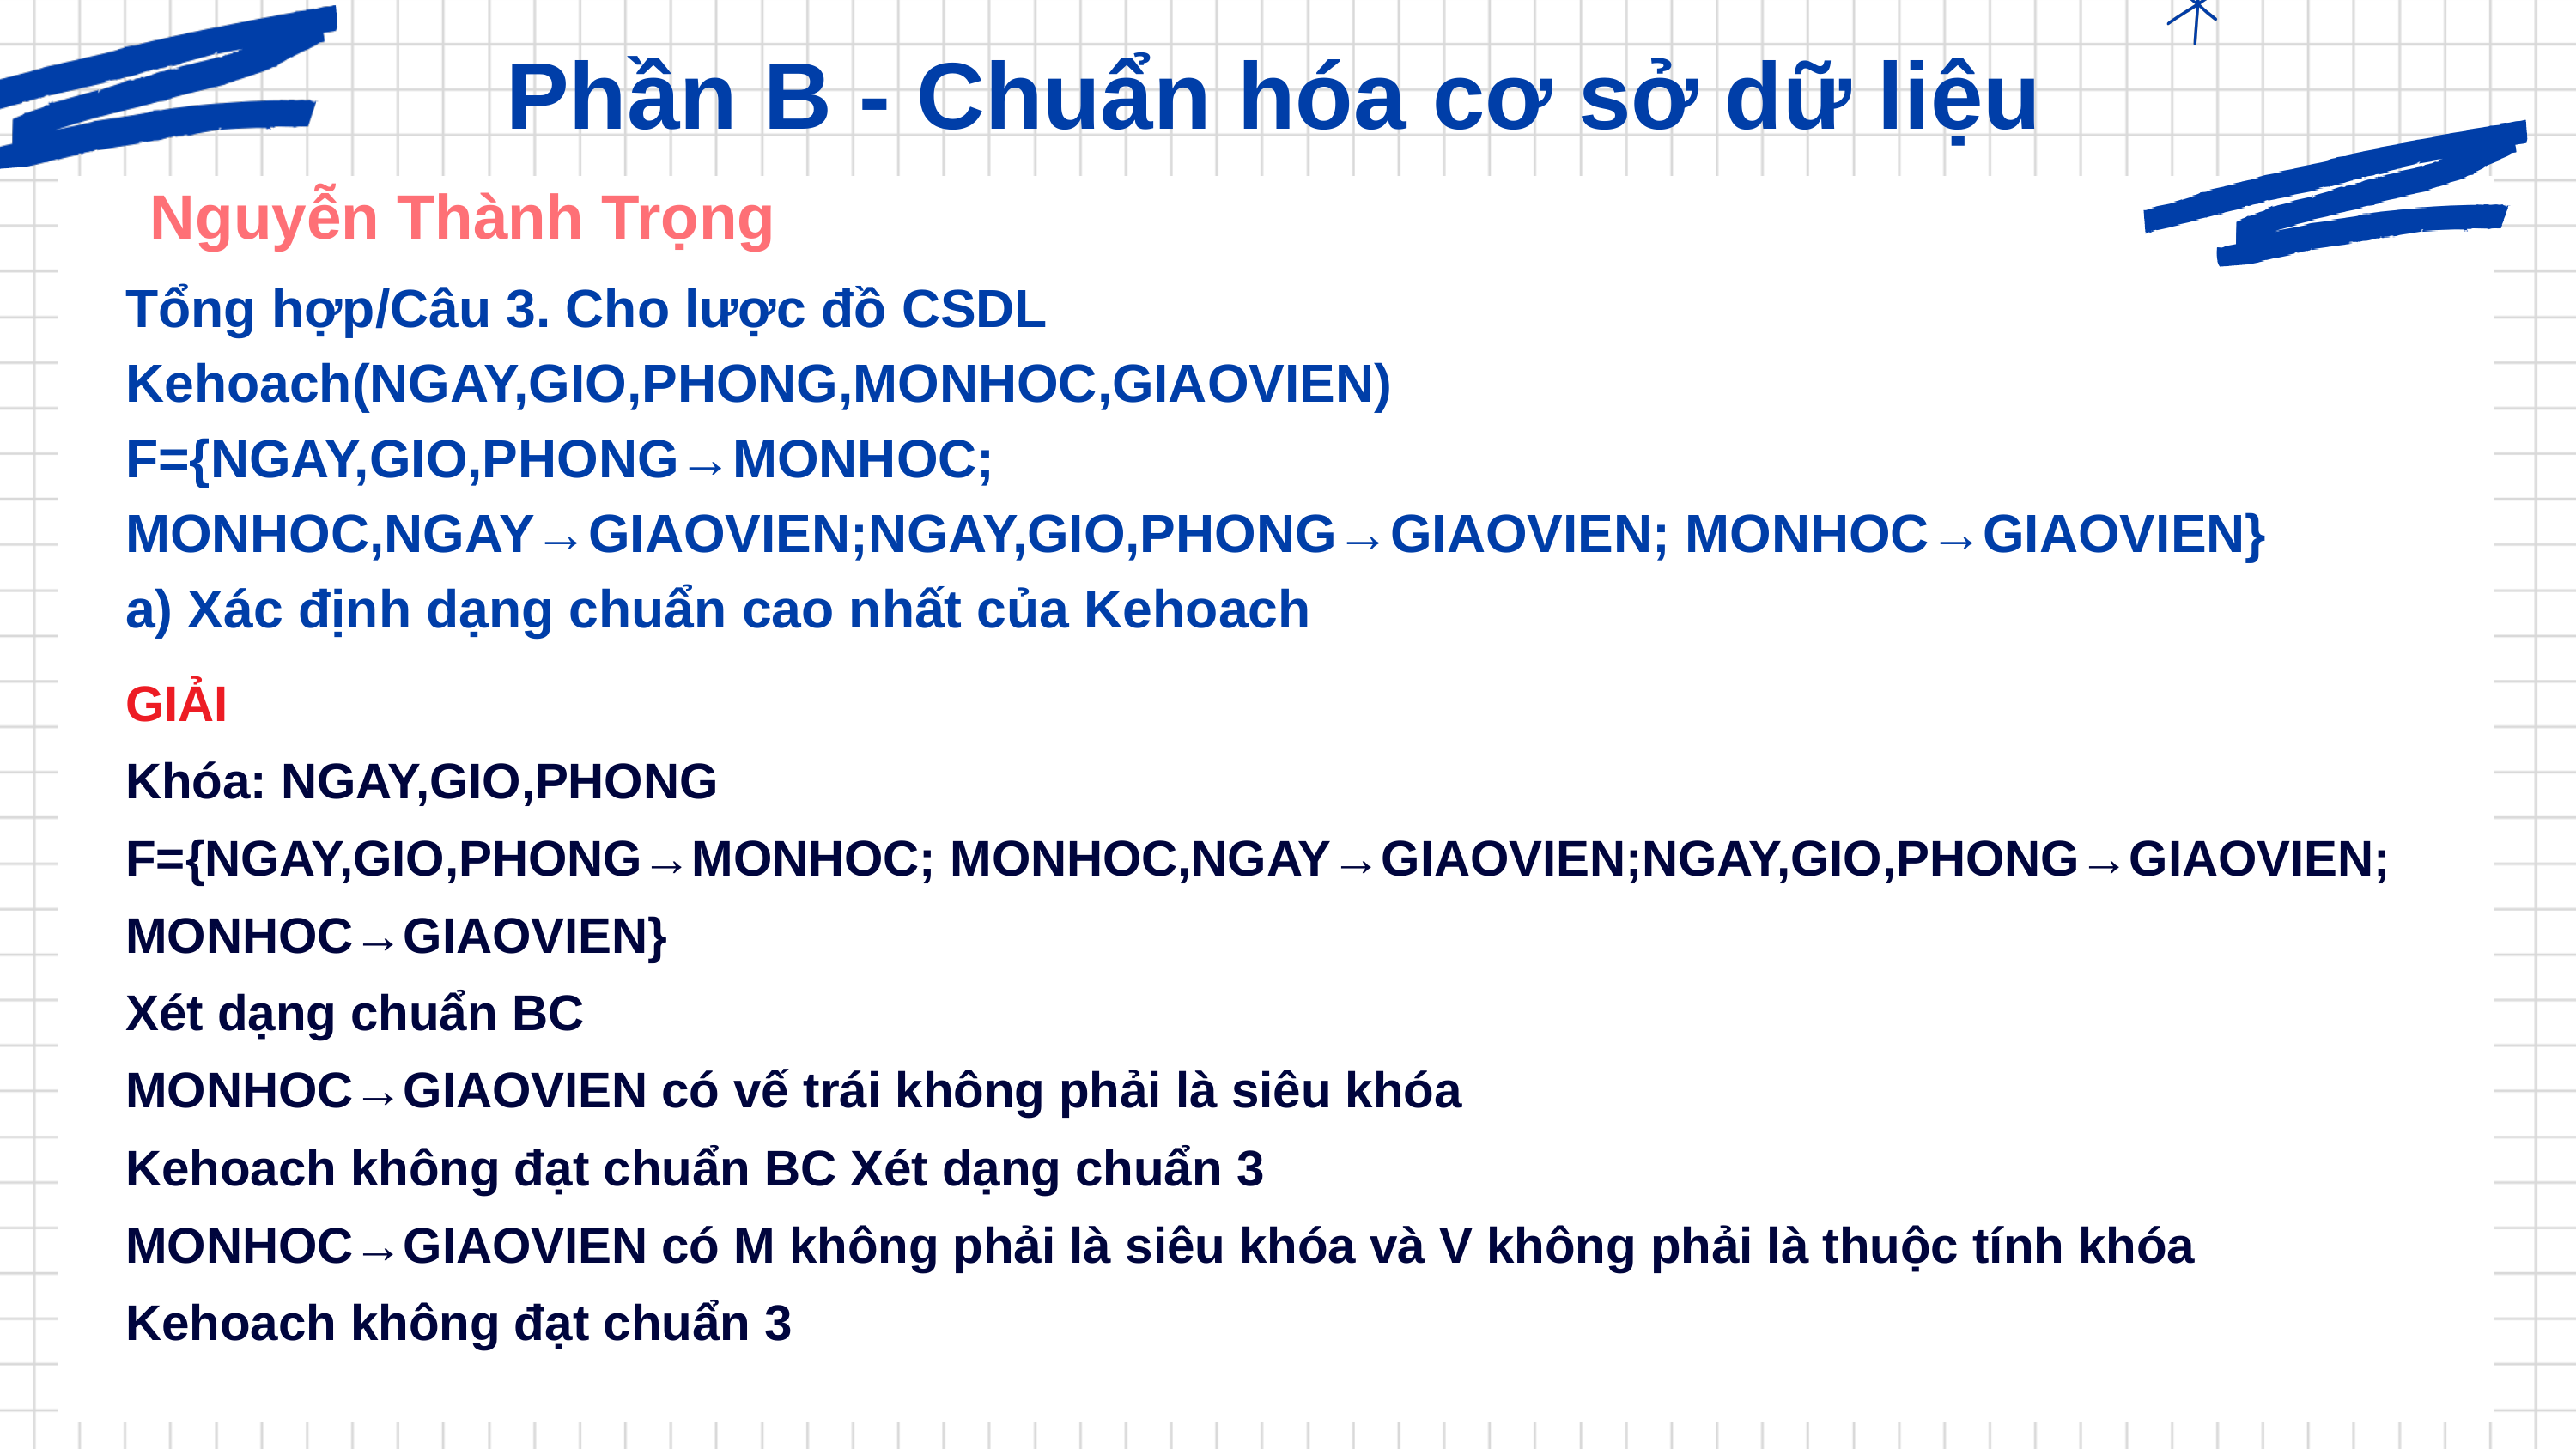

Phần B - Chuẩn hóa cơ sở dữ liệu

Nguyễn Thành Trọng

Tổng hợp/Câu 3. Cho lược đồ CSDL
Kehoach(NGAY,GIO,PHONG,MONHOC,GIAOVIEN)
F={NGAY,GIO,PHONG→MONHOC; MONHOC,NGAY→GIAOVIEN;NGAY,GIO,PHONG→GIAOVIEN; MONHOC→GIAOVIEN}
a) Xác định dạng chuẩn cao nhất của Kehoach

GIẢI
Khóa: NGAY,GIO,PHONG
F={NGAY,GIO,PHONG→MONHOC; MONHOC,NGAY→GIAOVIEN;NGAY,GIO,PHONG→GIAOVIEN; MONHOC→GIAOVIEN}
Xét dạng chuẩn BC
MONHOC→GIAOVIEN có vế trái không phải là siêu khóa
Kehoach không đạt chuẩn BC Xét dạng chuẩn 3
MONHOC→GIAOVIEN có M không phải là siêu khóa và V không phải là thuộc tính khóa
Kehoach không đạt chuẩn 3